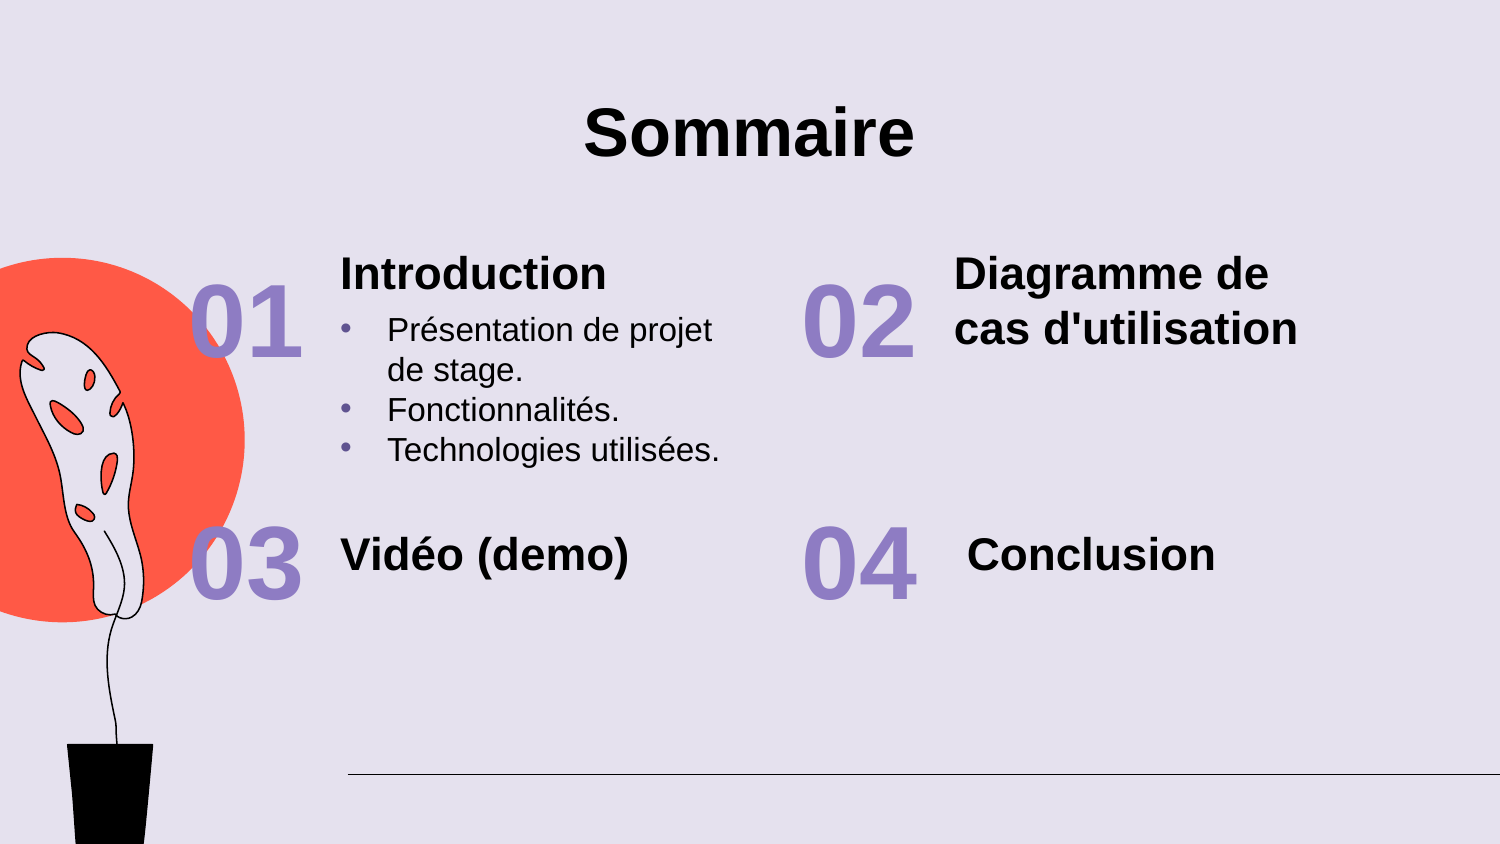

# Sommaire
Introduction
Diagramme de cas d'utilisation
01
02
Présentation de projet de stage.
Fonctionnalités.
Technologies utilisées.

03
04
Vidéo (demo)
 Conclusion